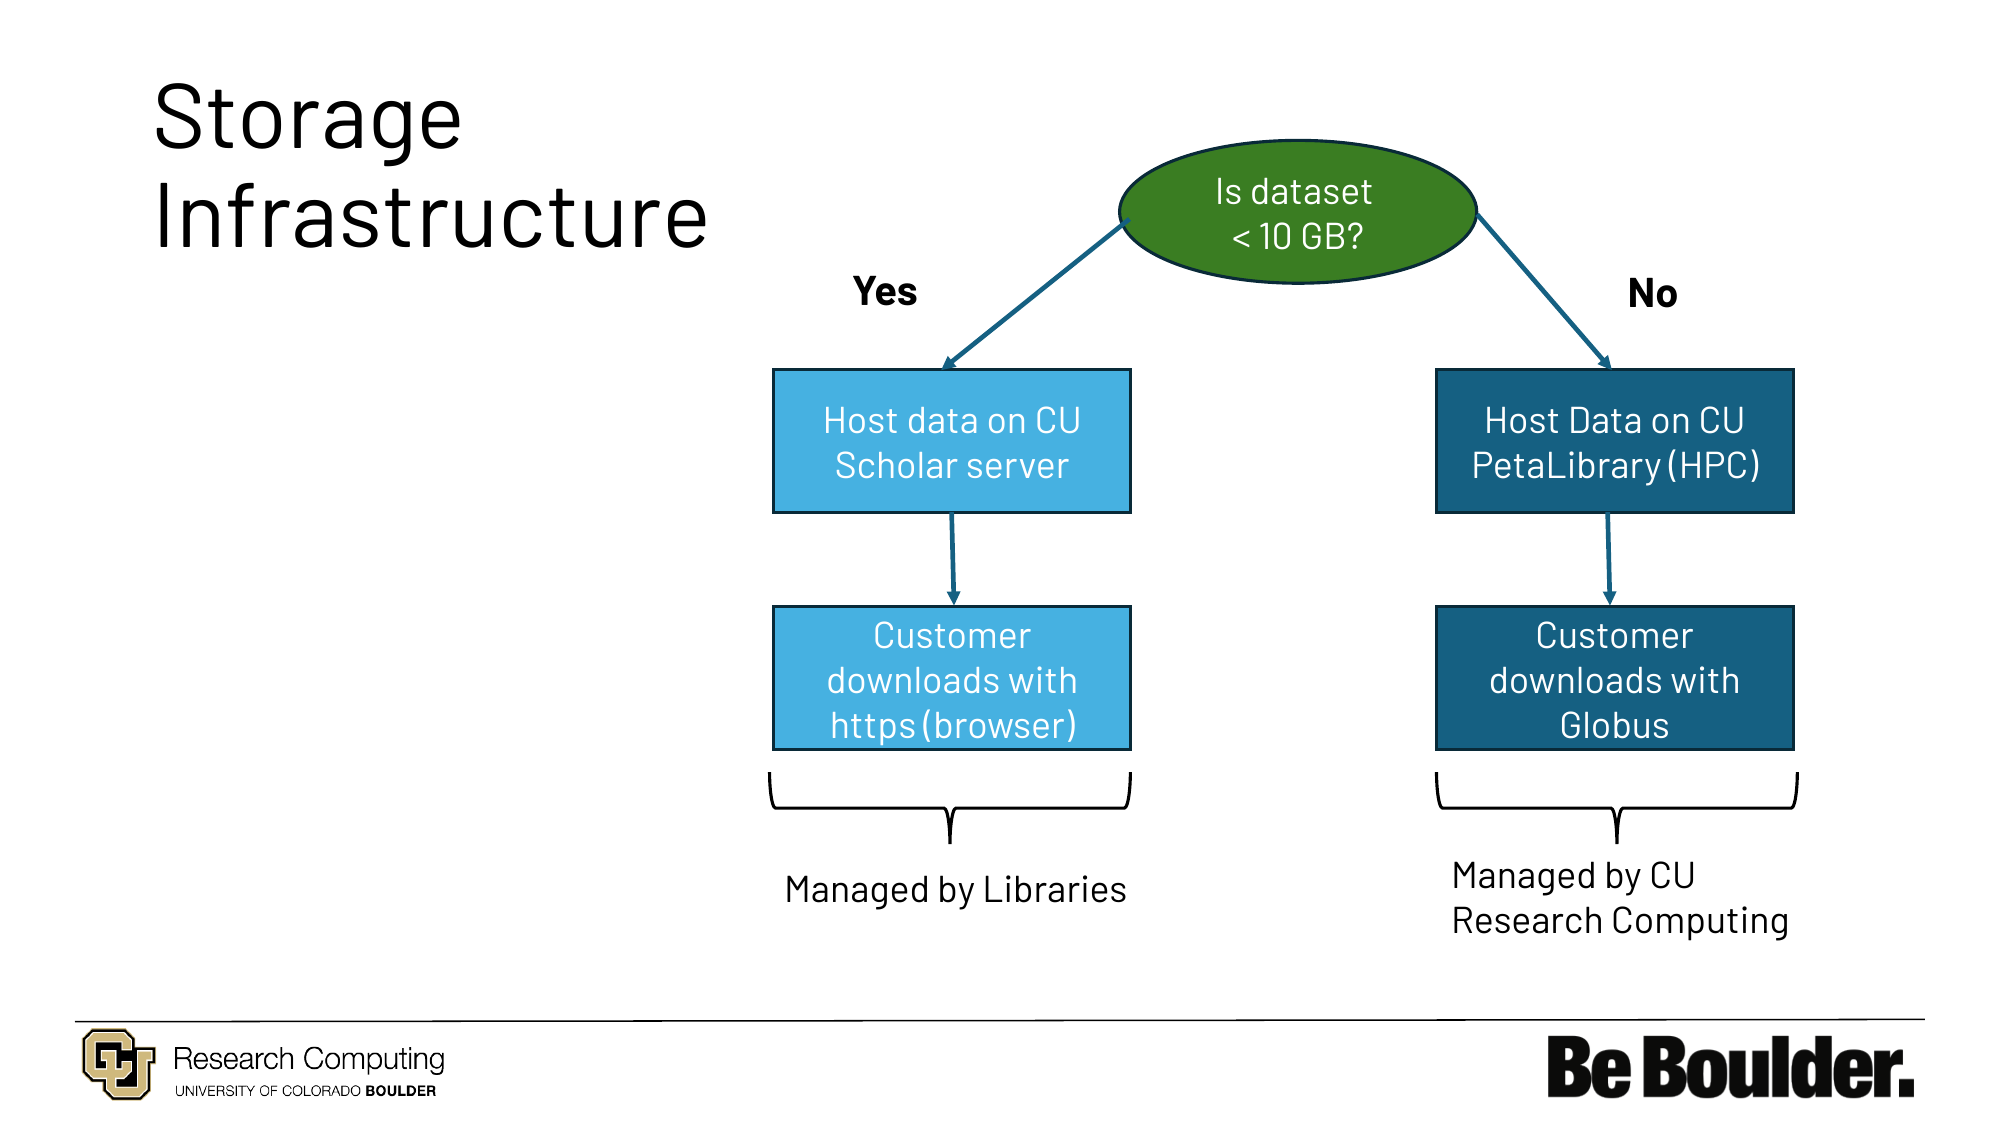

# Storage Infrastructure
Is dataset
< 10 GB?
Yes
No
Host data on CU Scholar server
Host Data on CU PetaLibrary (HPC)
Customer downloads with https (browser)
Customer downloads with Globus

Managed by CU
Research Computing
Managed by Libraries